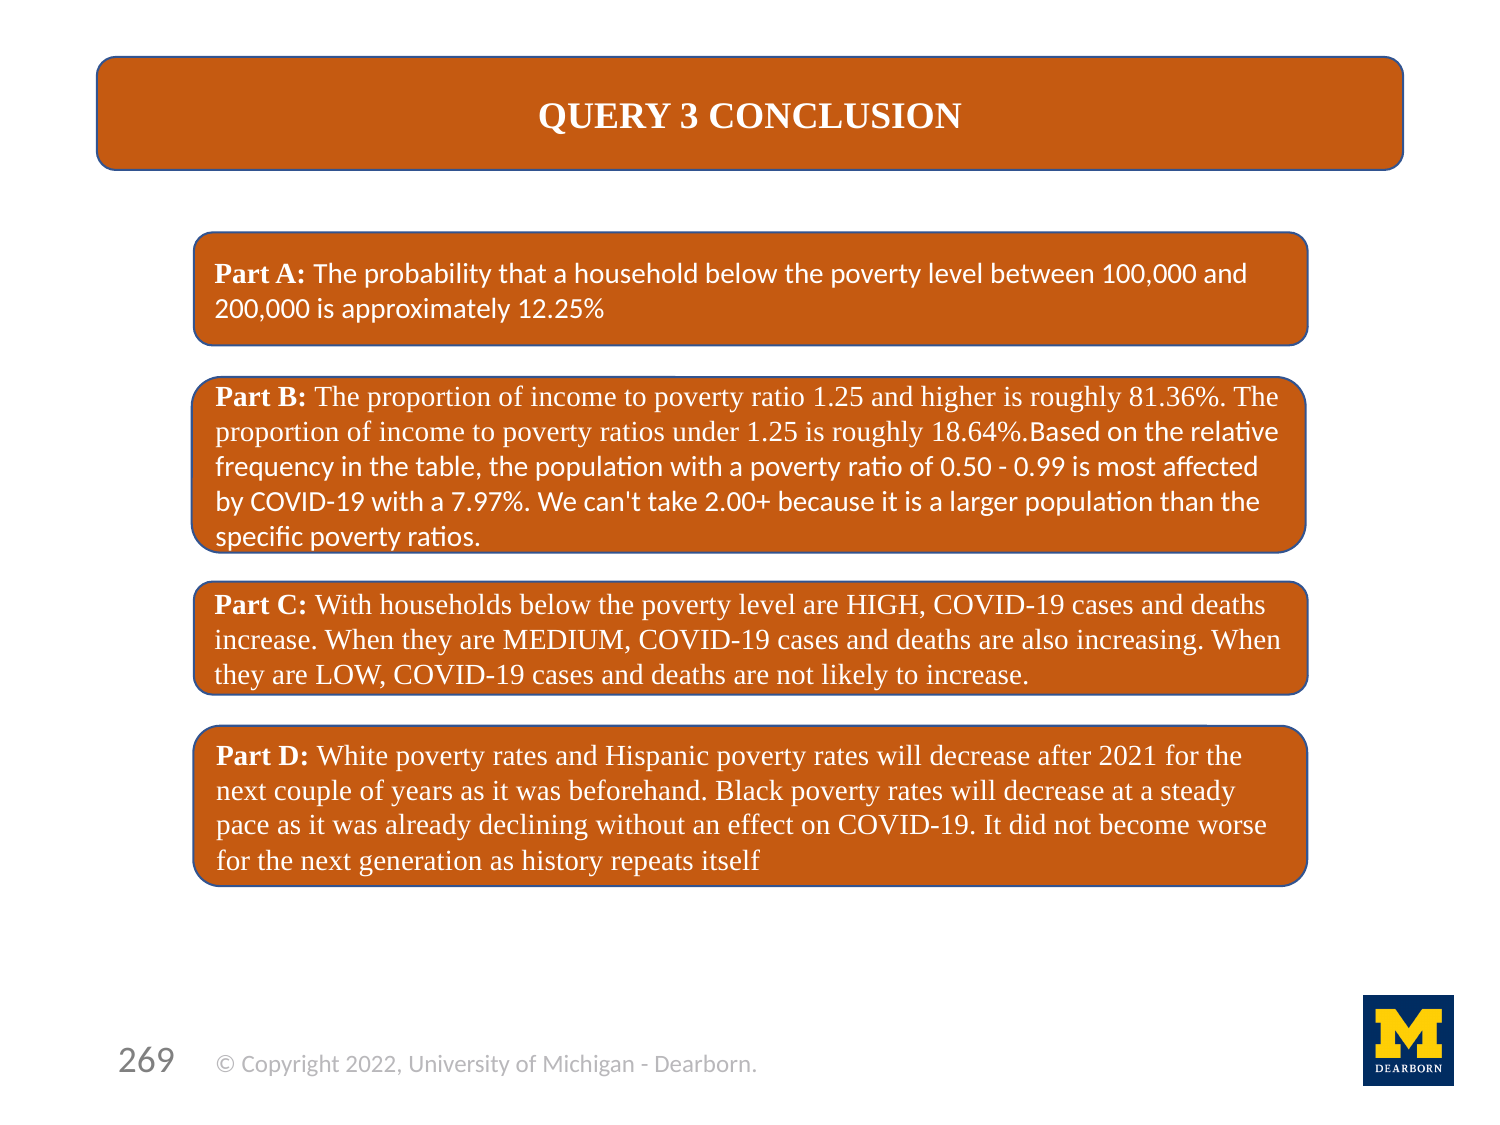

QUERY 3 CONCLUSION
Part A: The probability that a household below the poverty level between 100,000 and 200,000 is approximately 12.25%
Part B: The proportion of income to poverty ratio 1.25 and higher is roughly 81.36%. The proportion of income to poverty ratios under 1.25 is roughly 18.64%.Based on the relative frequency in the table, the population with a poverty ratio of 0.50 - 0.99 is most affected by COVID-19 with a 7.97%. We can't take 2.00+ because it is a larger population than the specific poverty ratios.
Part C: With households below the poverty level are HIGH, COVID-19 cases and deaths increase. When they are MEDIUM, COVID-19 cases and deaths are also increasing. When they are LOW, COVID-19 cases and deaths are not likely to increase.
Part D: White poverty rates and Hispanic poverty rates will decrease after 2021 for the next couple of years as it was beforehand. Black poverty rates will decrease at a steady pace as it was already declining without an effect on COVID-19. It did not become worse for the next generation as history repeats itself